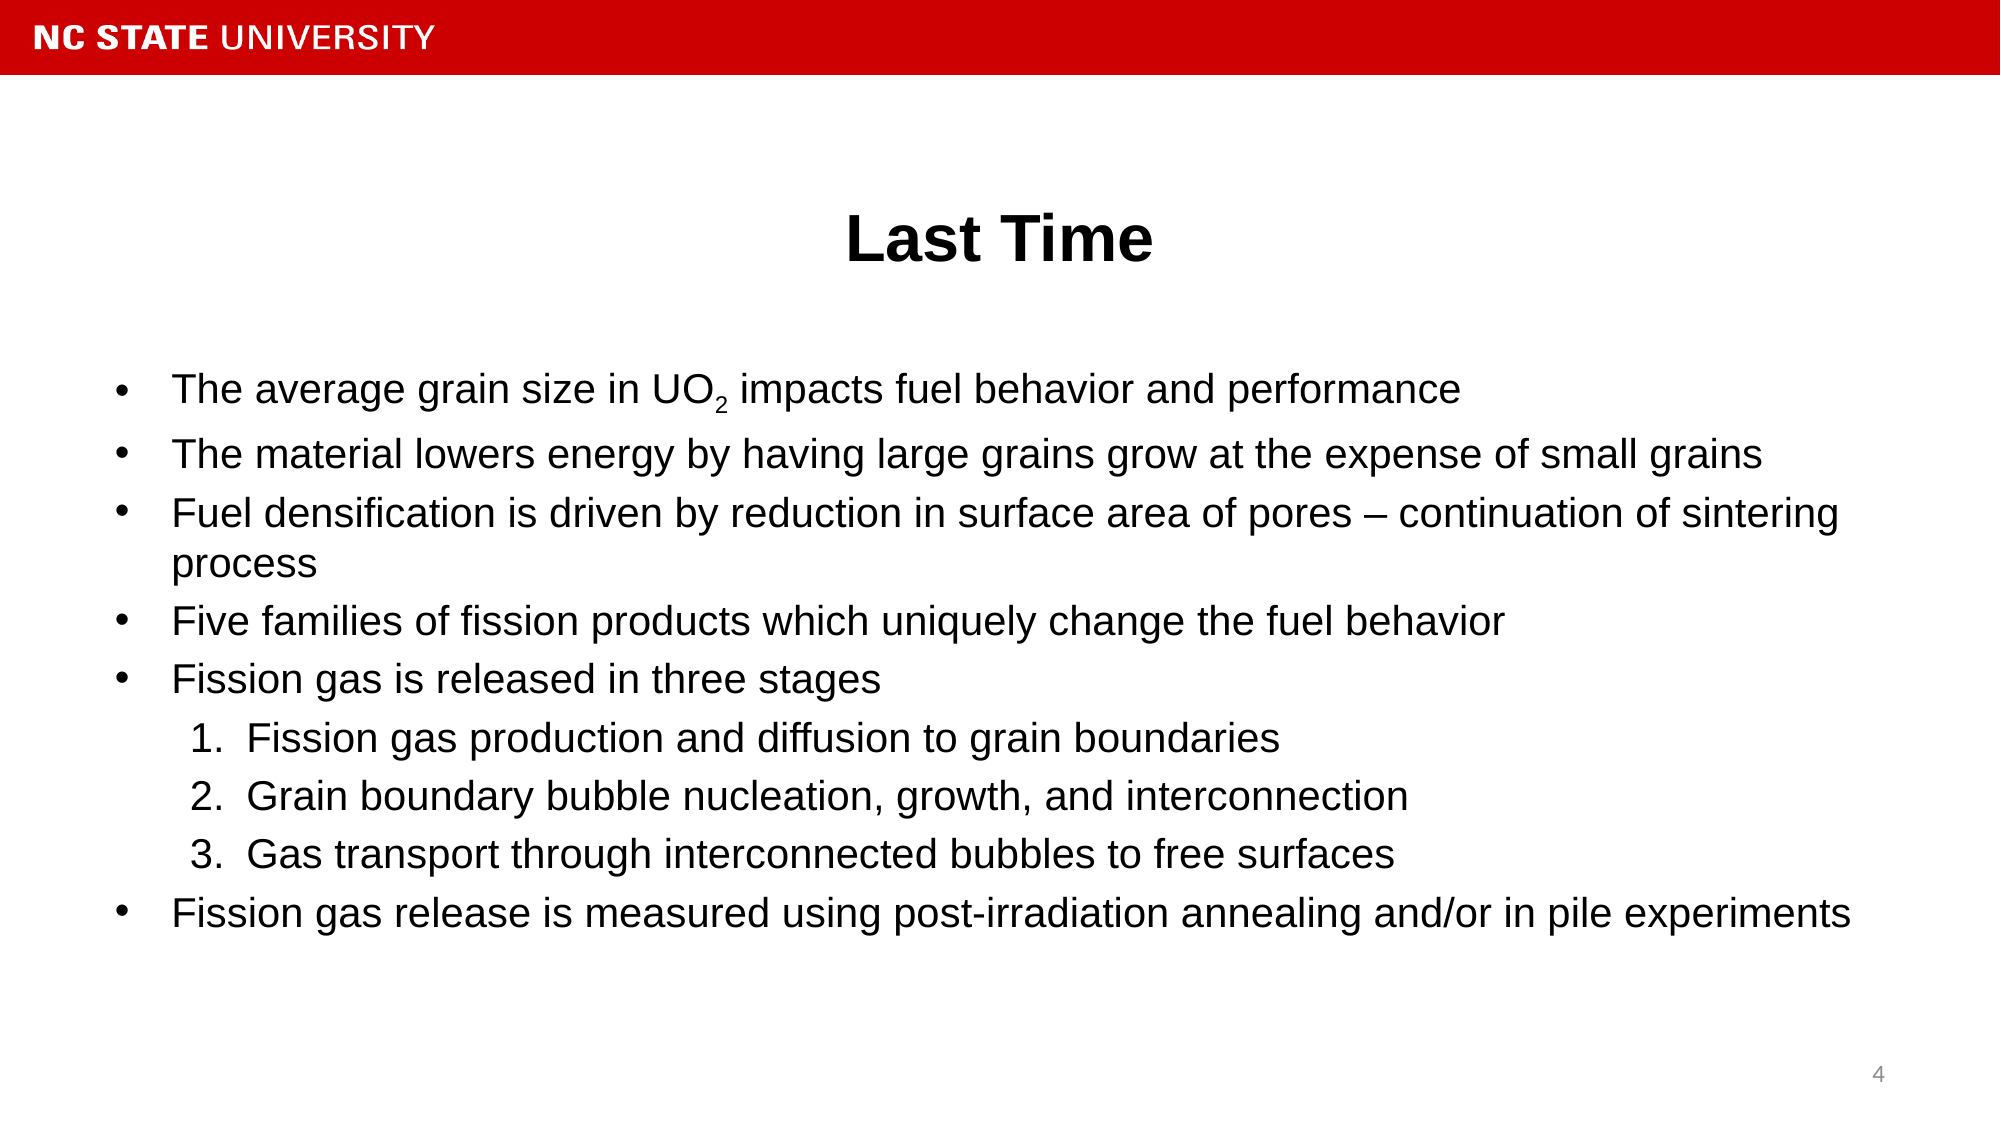

# Last Time
The average grain size in UO2 impacts fuel behavior and performance
The material lowers energy by having large grains grow at the expense of small grains
Fuel densification is driven by reduction in surface area of pores – continuation of sintering process
Five families of fission products which uniquely change the fuel behavior
Fission gas is released in three stages
Fission gas production and diffusion to grain boundaries
Grain boundary bubble nucleation, growth, and interconnection
Gas transport through interconnected bubbles to free surfaces
Fission gas release is measured using post-irradiation annealing and/or in pile experiments

4